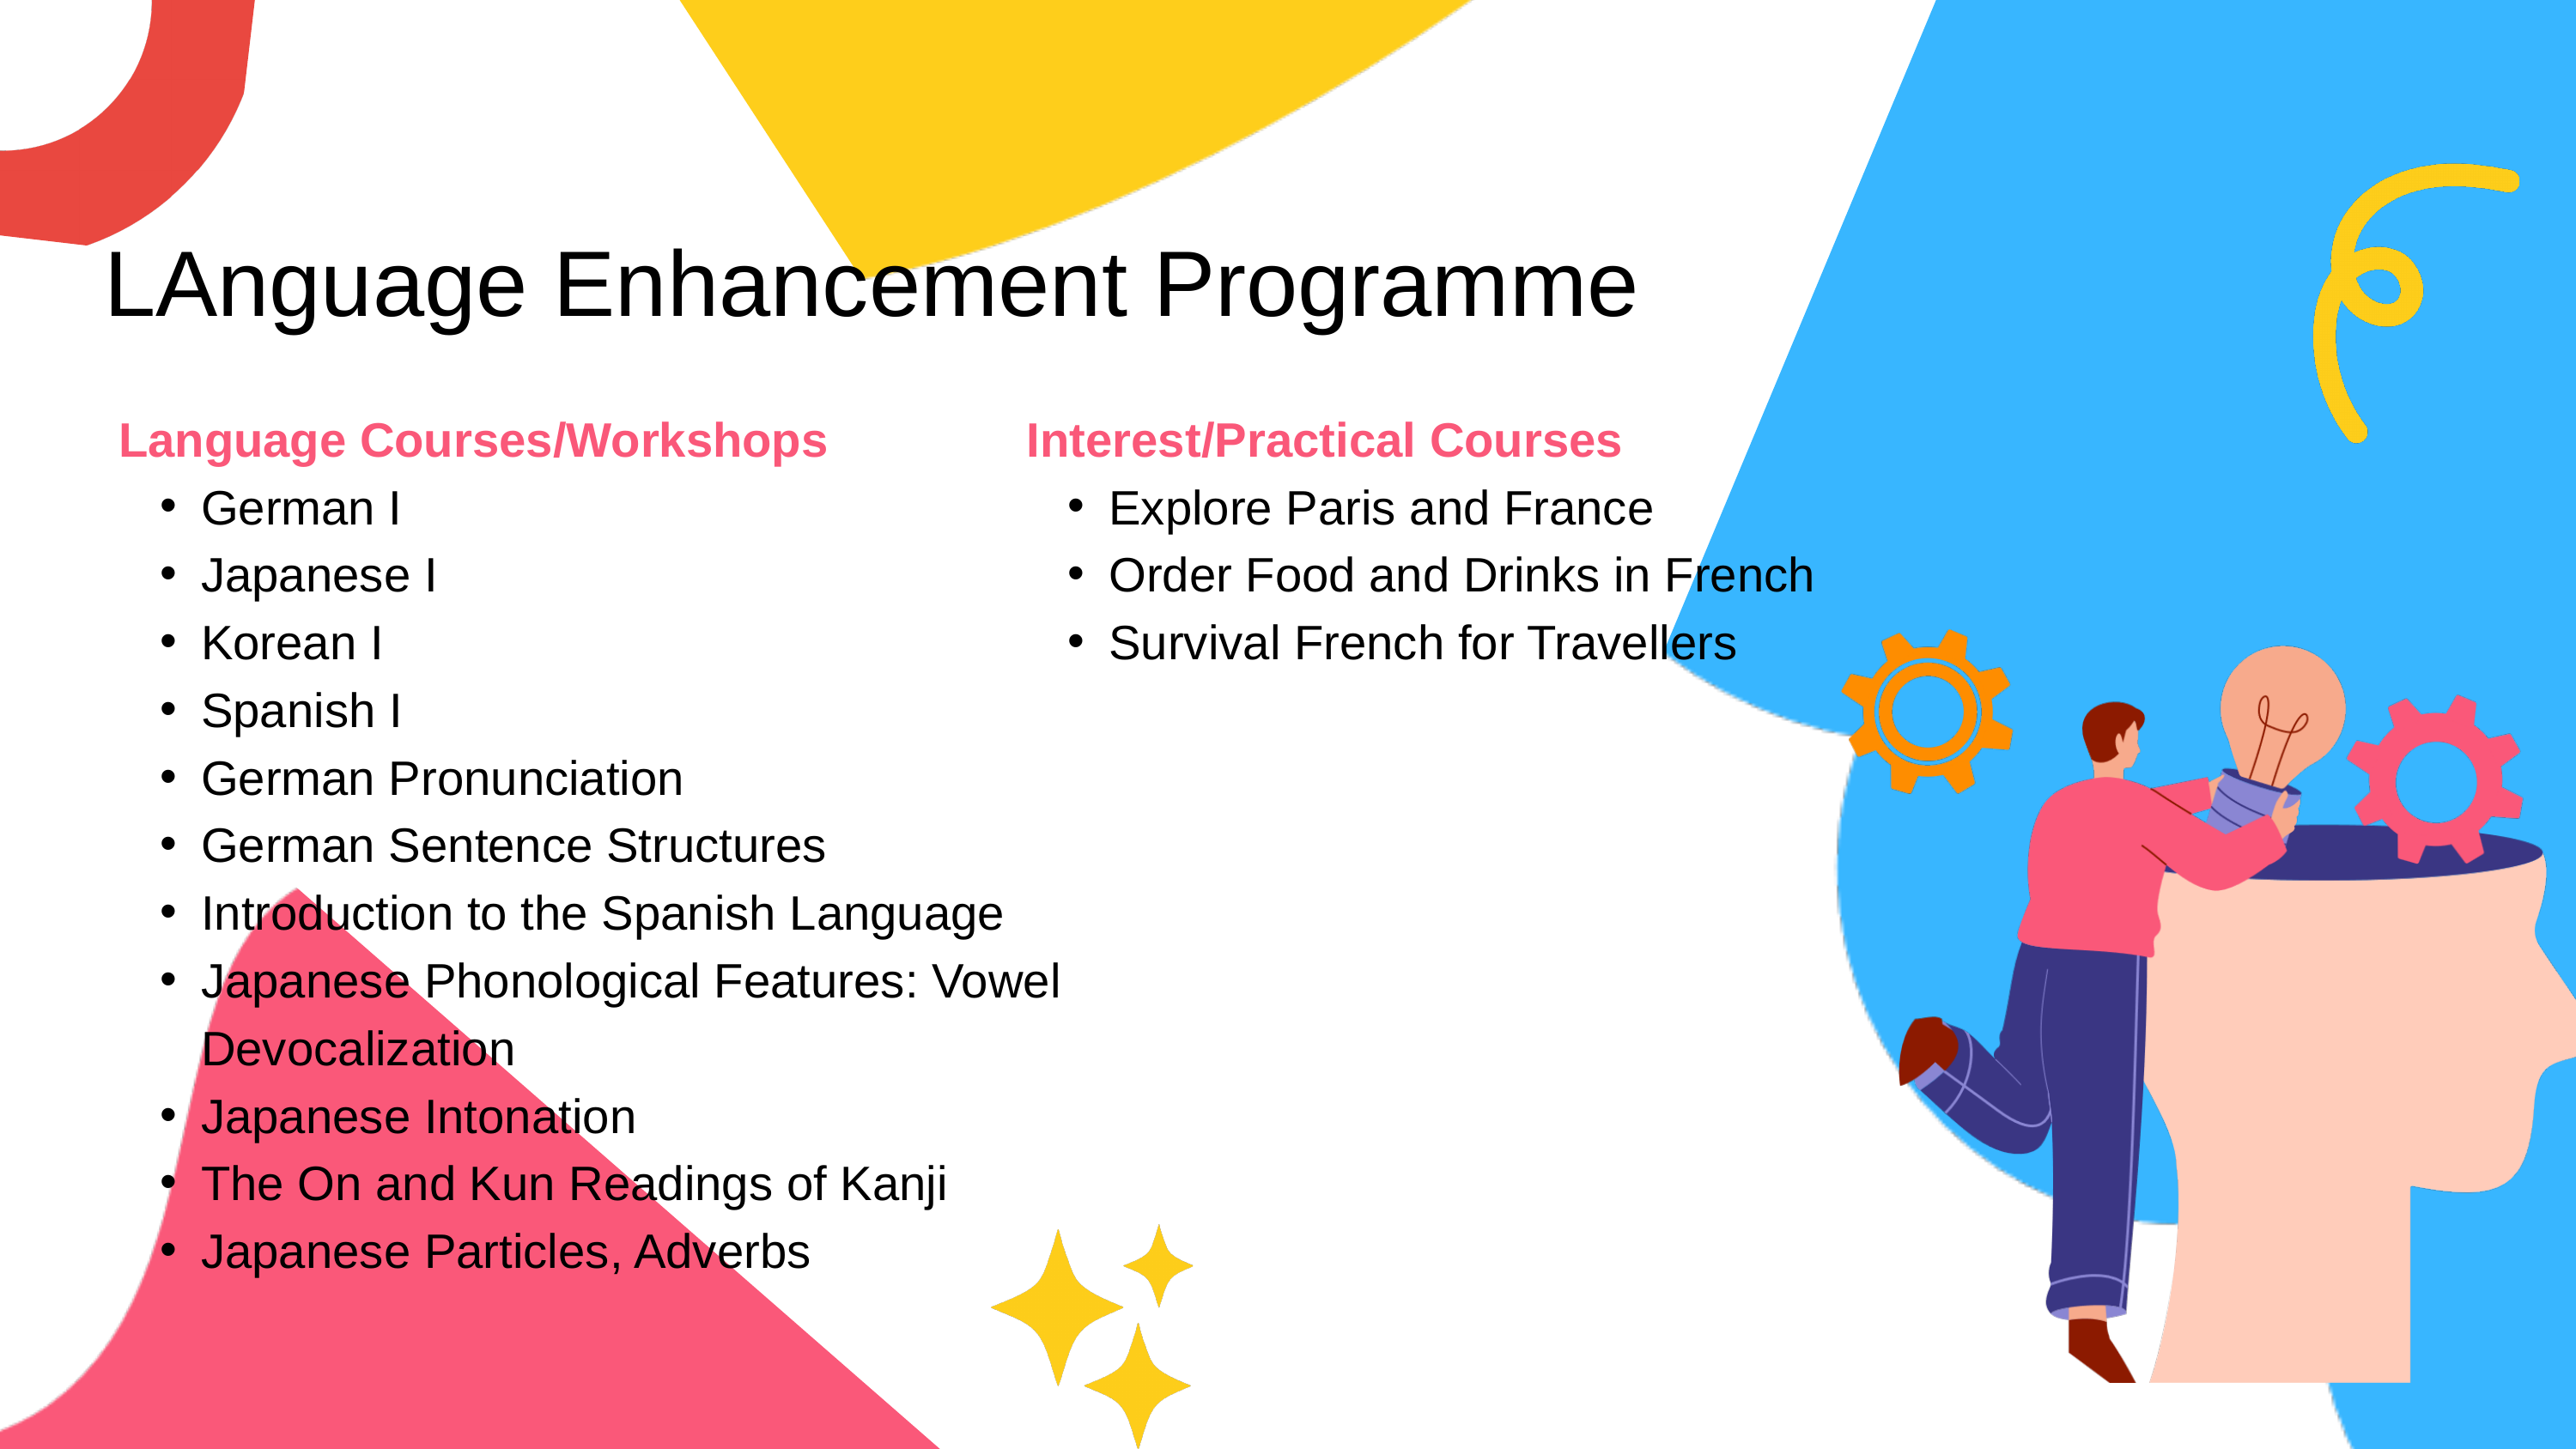

LAnguage Enhancement Programme

Language Courses/Workshops
German I
Japanese I
Korean I
Spanish I
German Pronunciation
German Sentence Structures
Introduction to the Spanish Language
Japanese Phonological Features: Vowel Devocalization
Japanese Intonation
The On and Kun Readings of Kanji
Japanese Particles, Adverbs

Interest/Practical Courses
Explore Paris and France
Order Food and Drinks in French
Survival French for Travellers